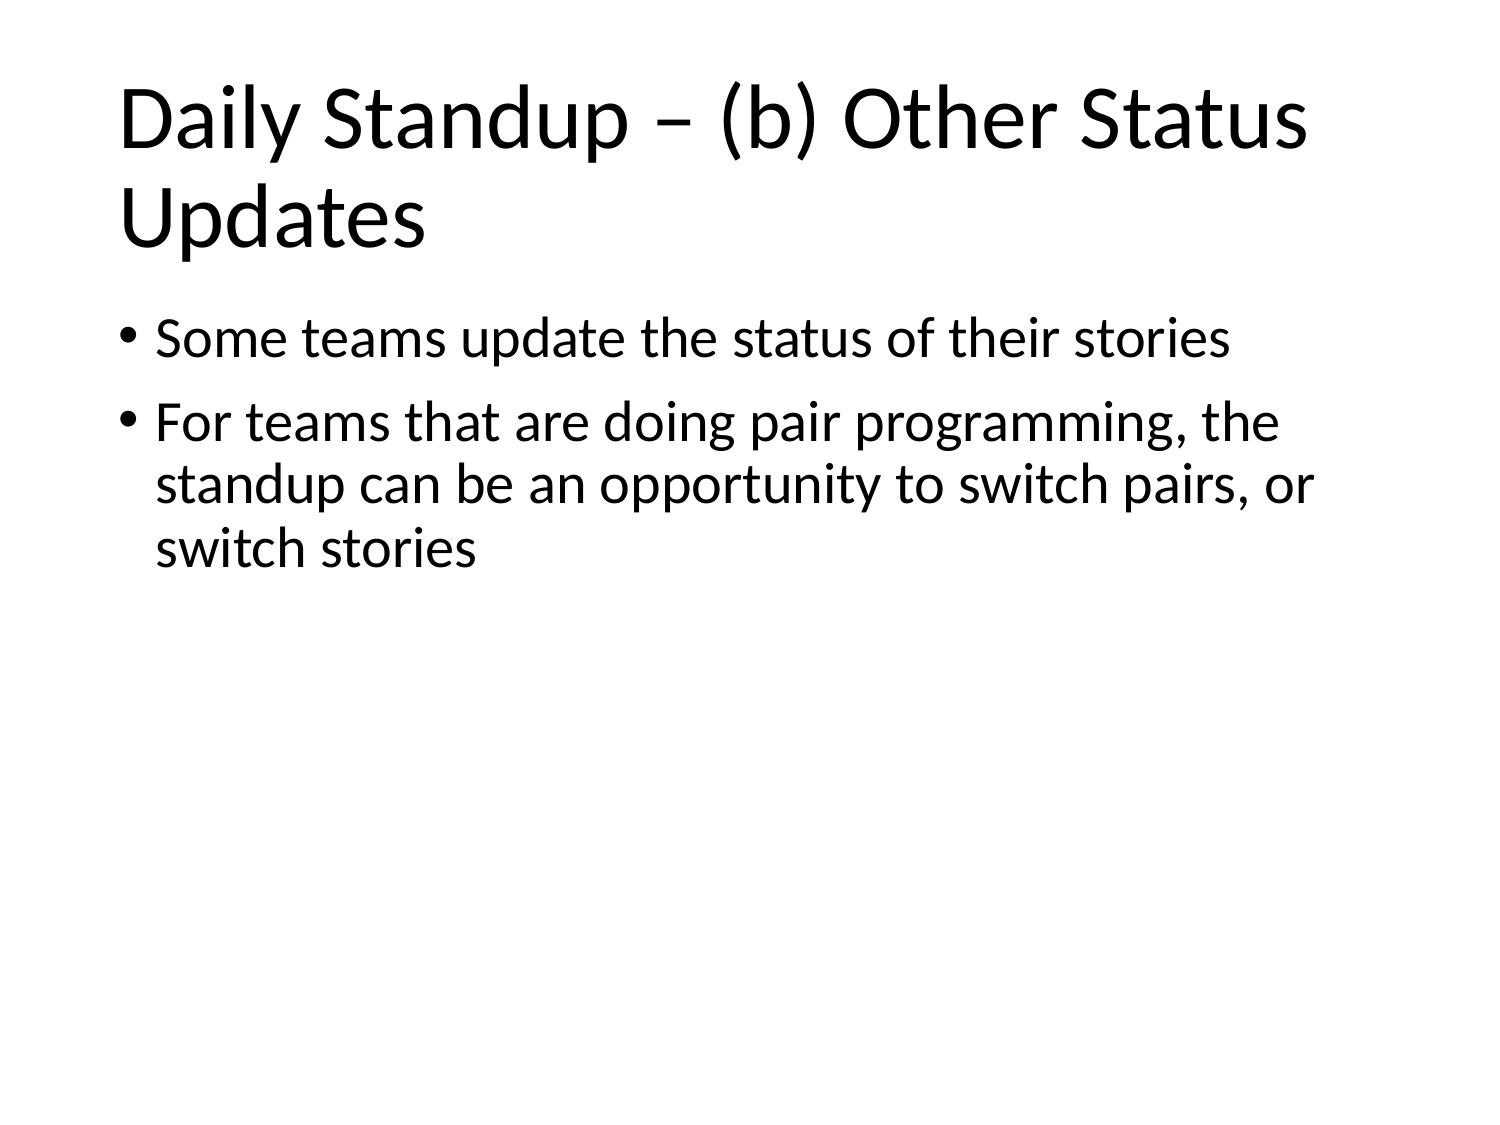

# Daily Standup – (b) Other Status Updates
Some teams update the status of their stories
For teams that are doing pair programming, the standup can be an opportunity to switch pairs, or switch stories